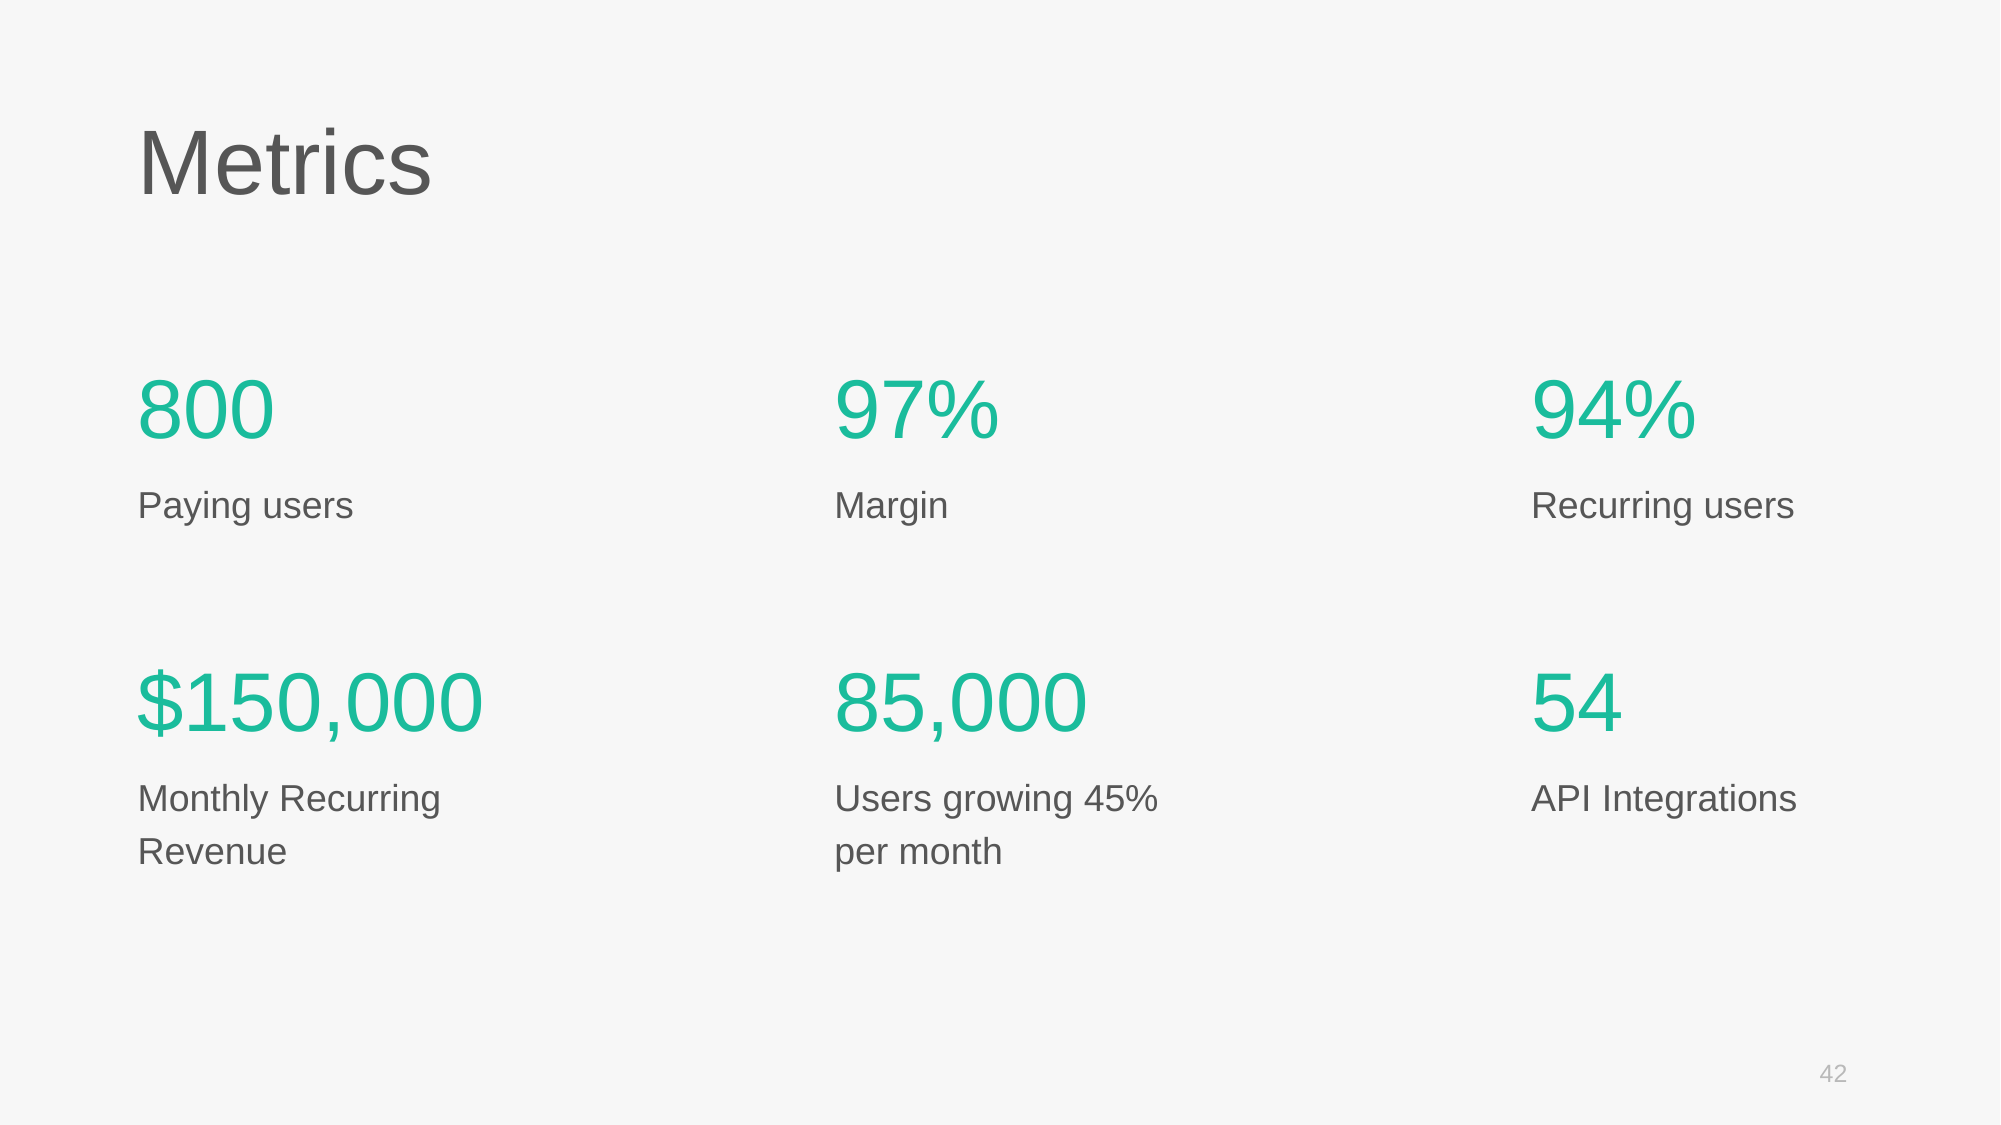

Metrics
800
97%
94%
Paying users
Margin
Recurring users
$150,000
85,000
54
Monthly Recurring
Revenue
Users growing 45% per month
API Integrations
42